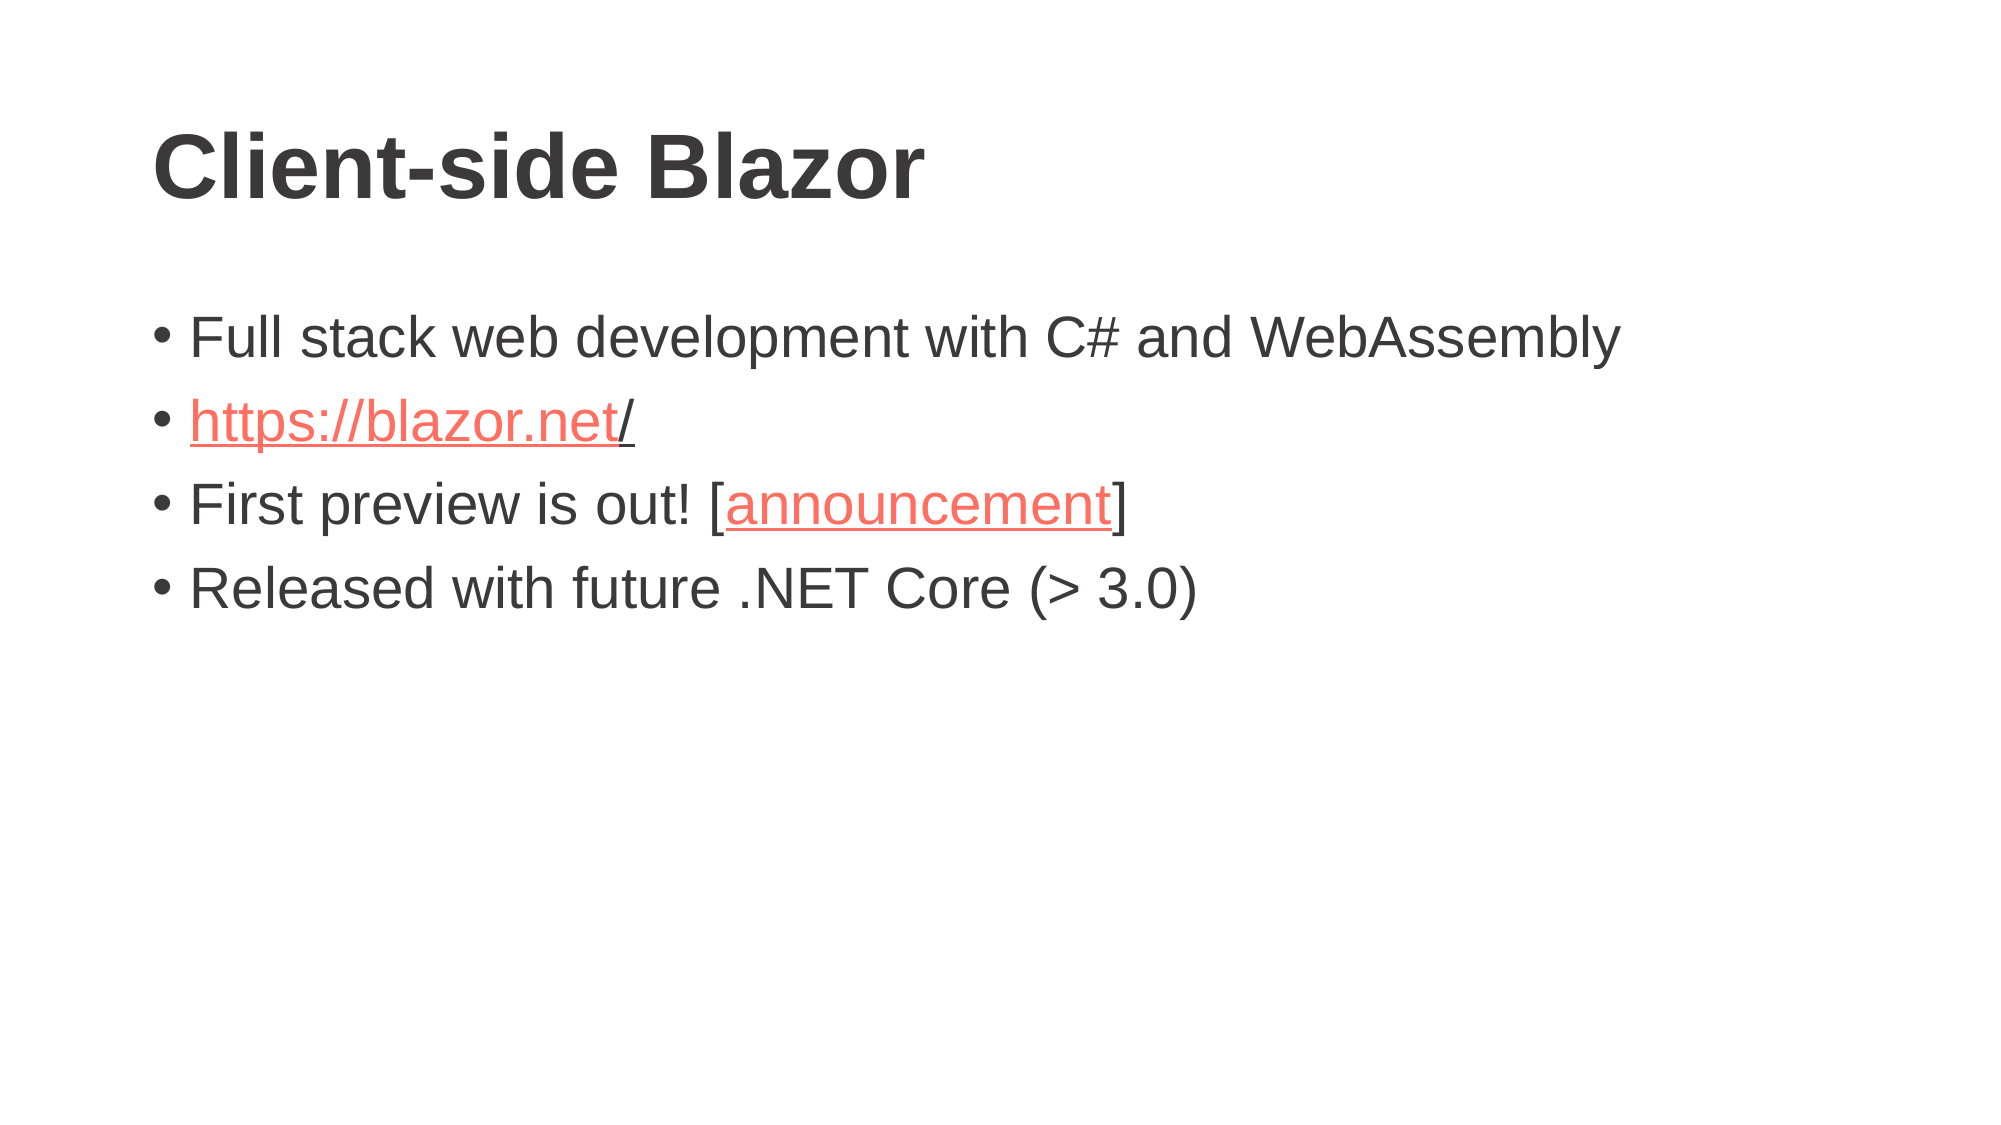

# Client-side Blazor
Full stack web development with C# and WebAssembly
https://blazor.net/
First preview is out! [announcement]
Released with future .NET Core (> 3.0)